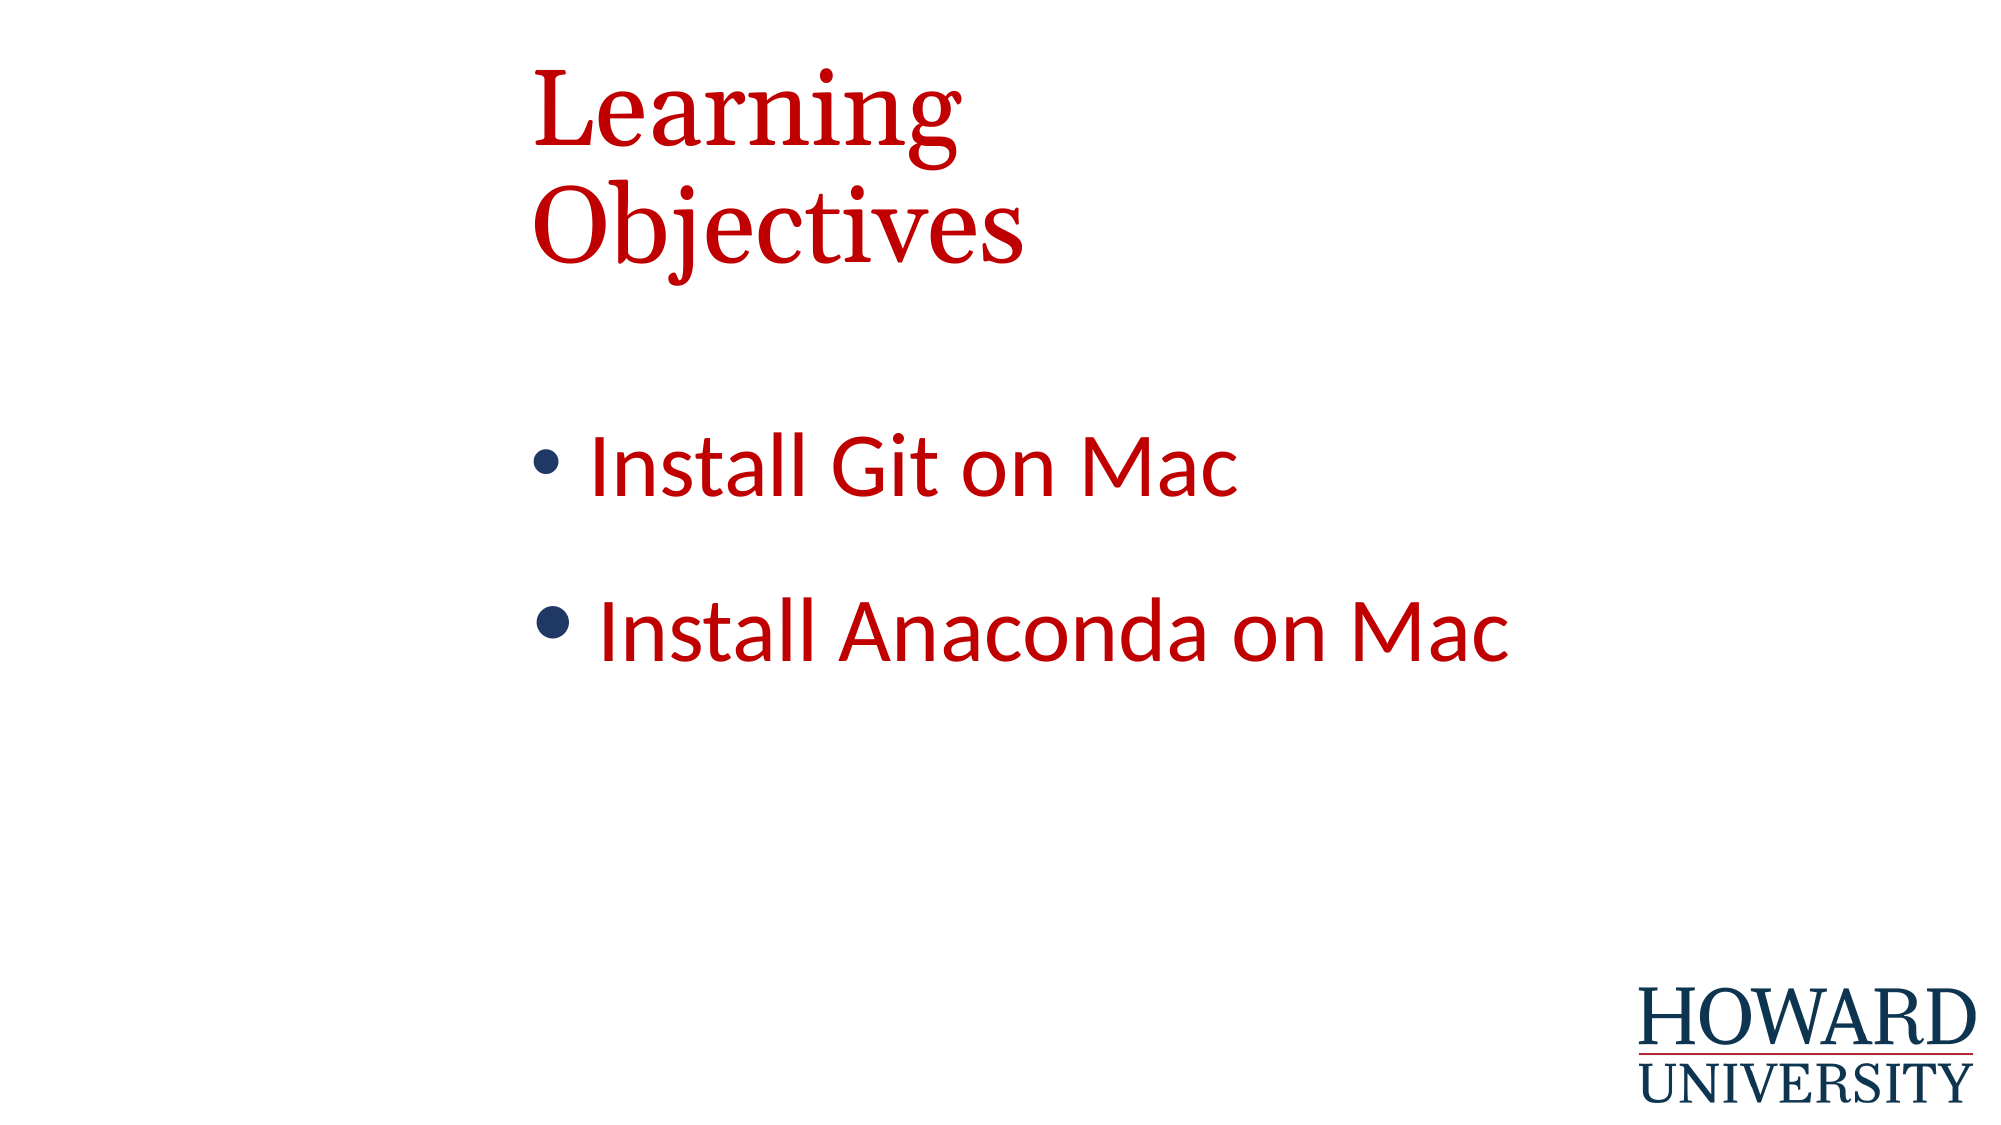

# Learning Objectives

 Install Git on Mac

 Install Anaconda on Mac